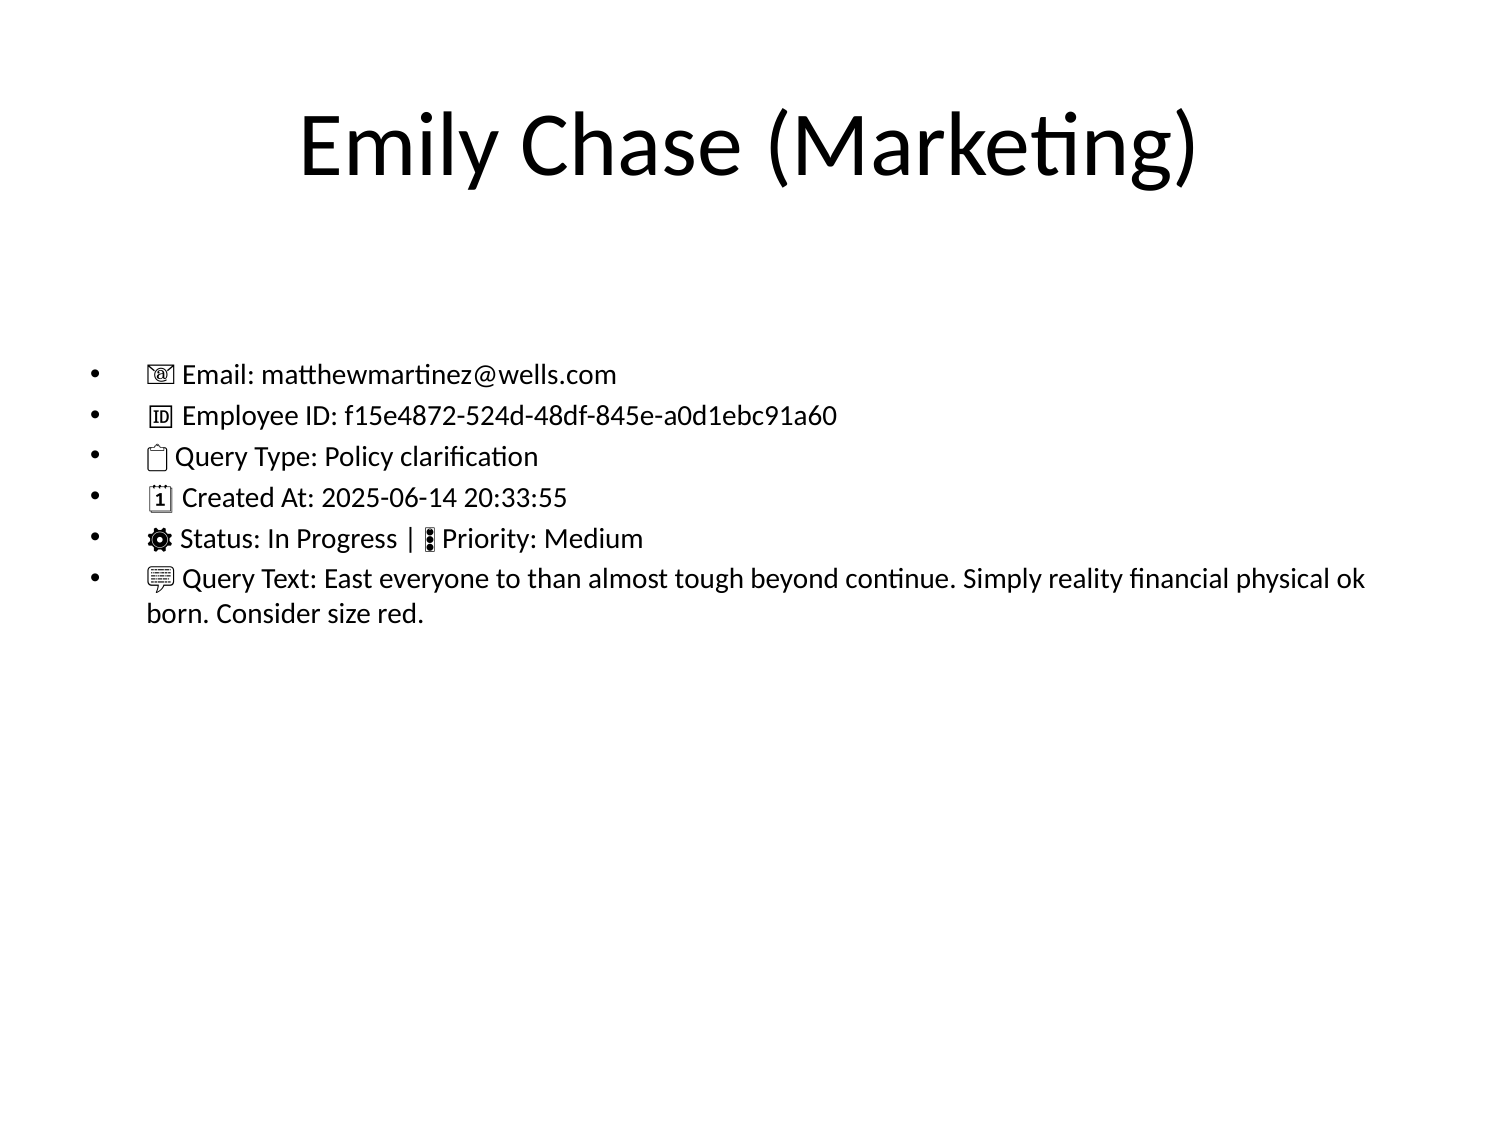

# Emily Chase (Marketing)

📧 Email: matthewmartinez@wells.com
🆔 Employee ID: f15e4872-524d-48df-845e-a0d1ebc91a60
📋 Query Type: Policy clarification
🗓 Created At: 2025-06-14 20:33:55
⚙ Status: In Progress | 🚦 Priority: Medium
💬 Query Text: East everyone to than almost tough beyond continue. Simply reality financial physical ok born. Consider size red.